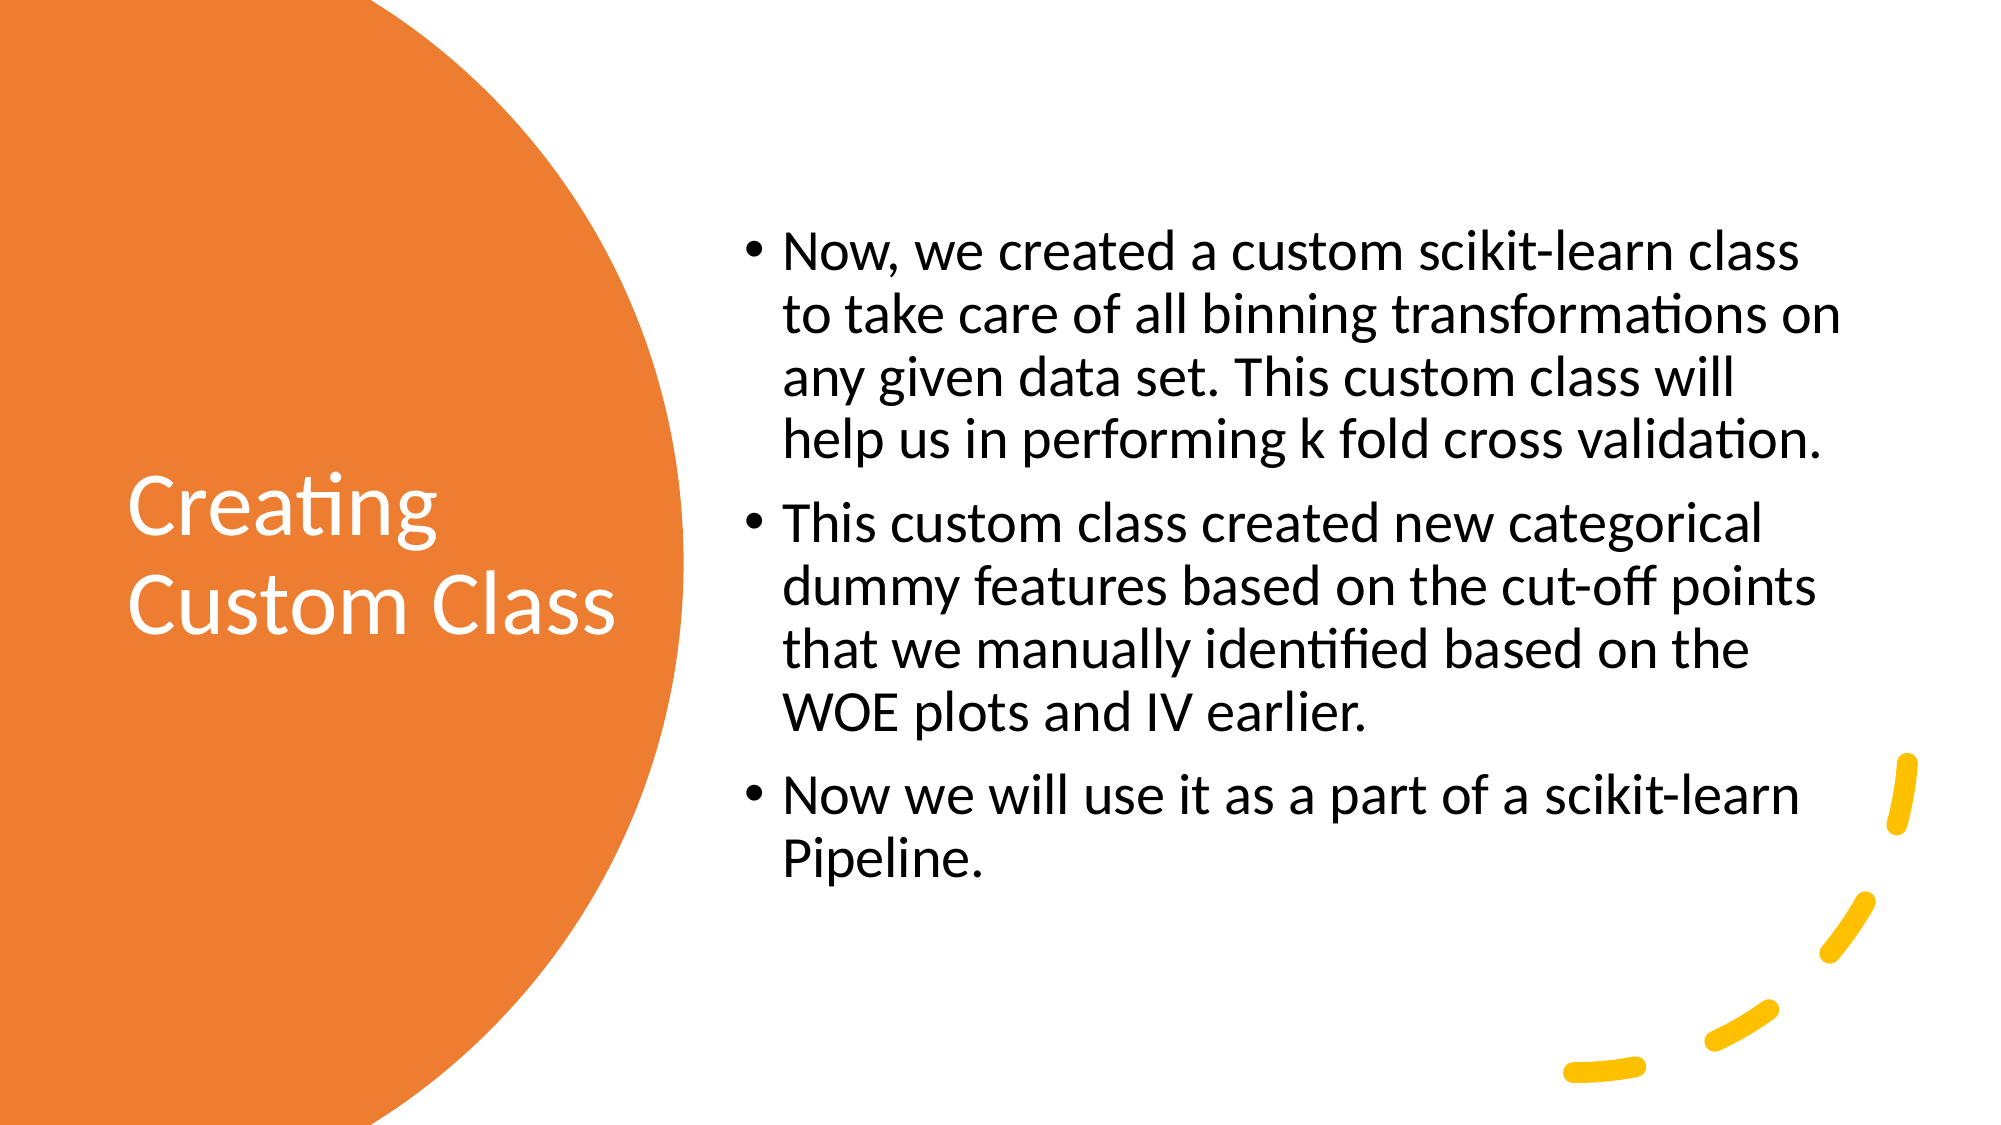

Now, we created a custom scikit-learn class to take care of all binning transformations on any given data set. This custom class will help us in performing k fold cross validation.
This custom class created new categorical dummy features based on the cut-off points that we manually identified based on the WOE plots and IV earlier.
Now we will use it as a part of a scikit-learn Pipeline.
# Creating Custom Class